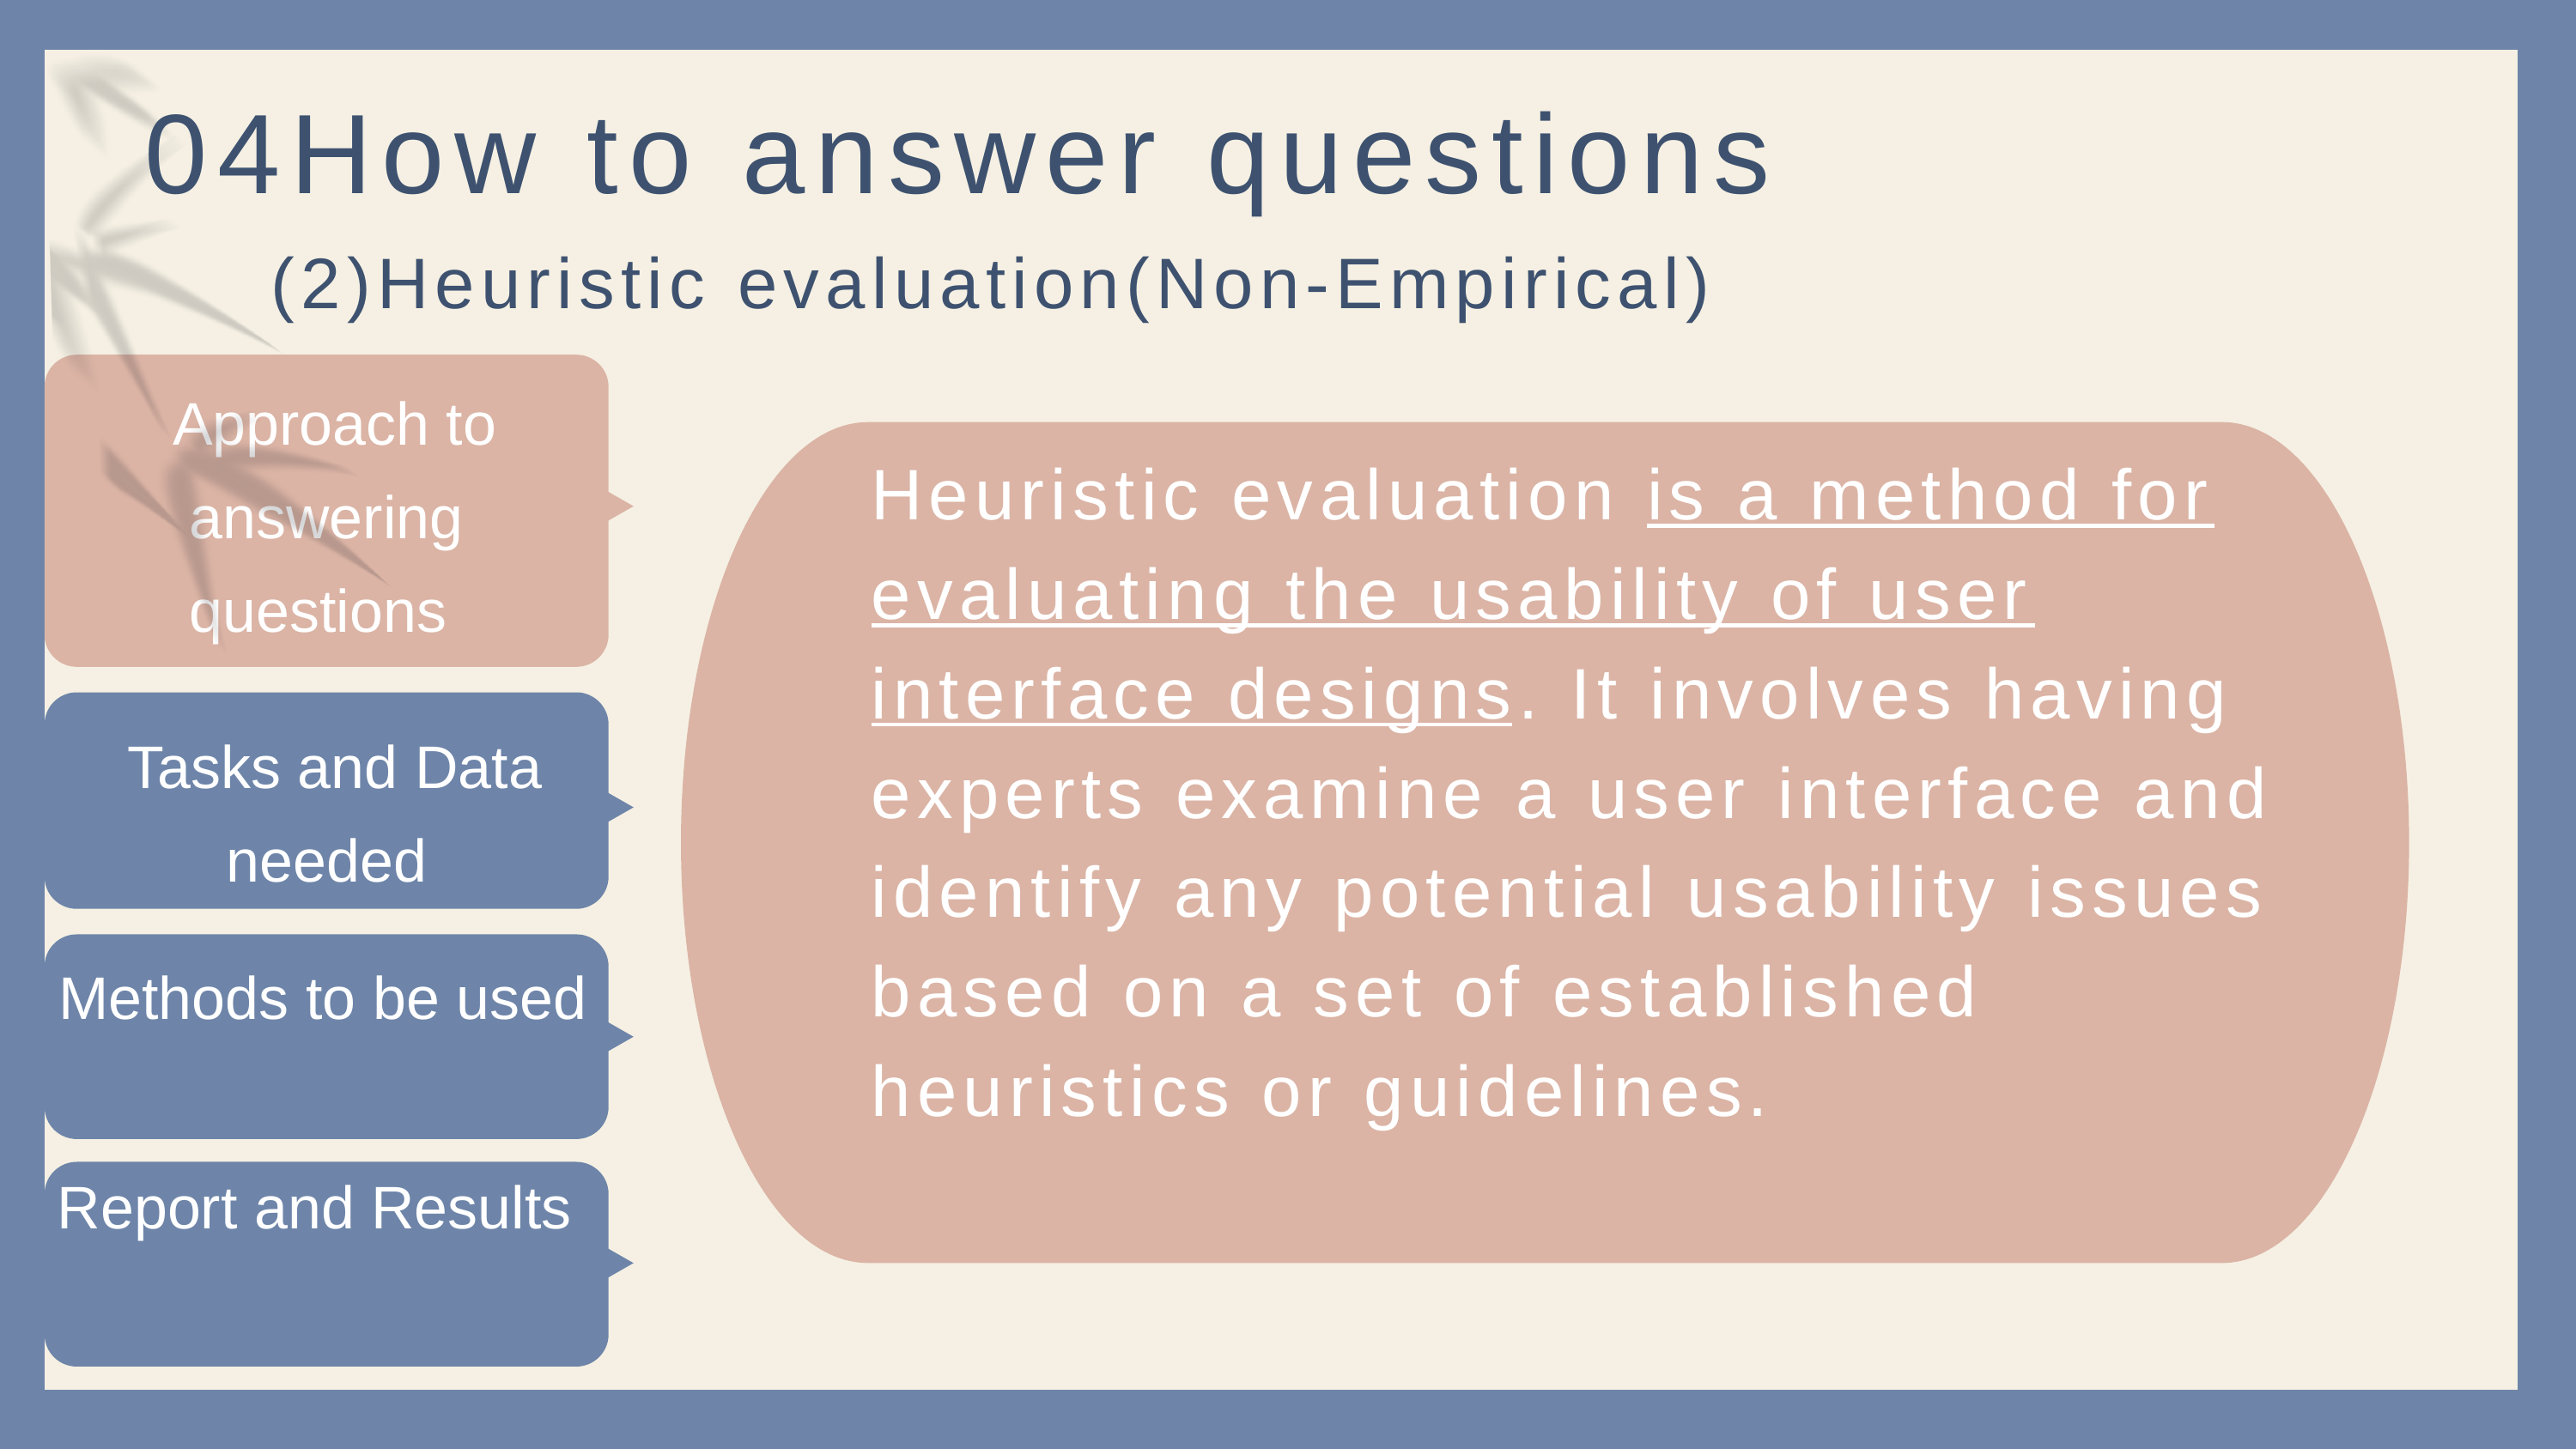

04How to answer questions
(2)Heuristic evaluation(Non-Empirical)

 Approach to answering questions

Heuristic evaluation is a method for evaluating the usability of user interface designs. It involves having experts examine a user interface and identify any potential usability issues based on a set of established heuristics or guidelines.

 Tasks and Data needed

Methods to be used

Report and Results